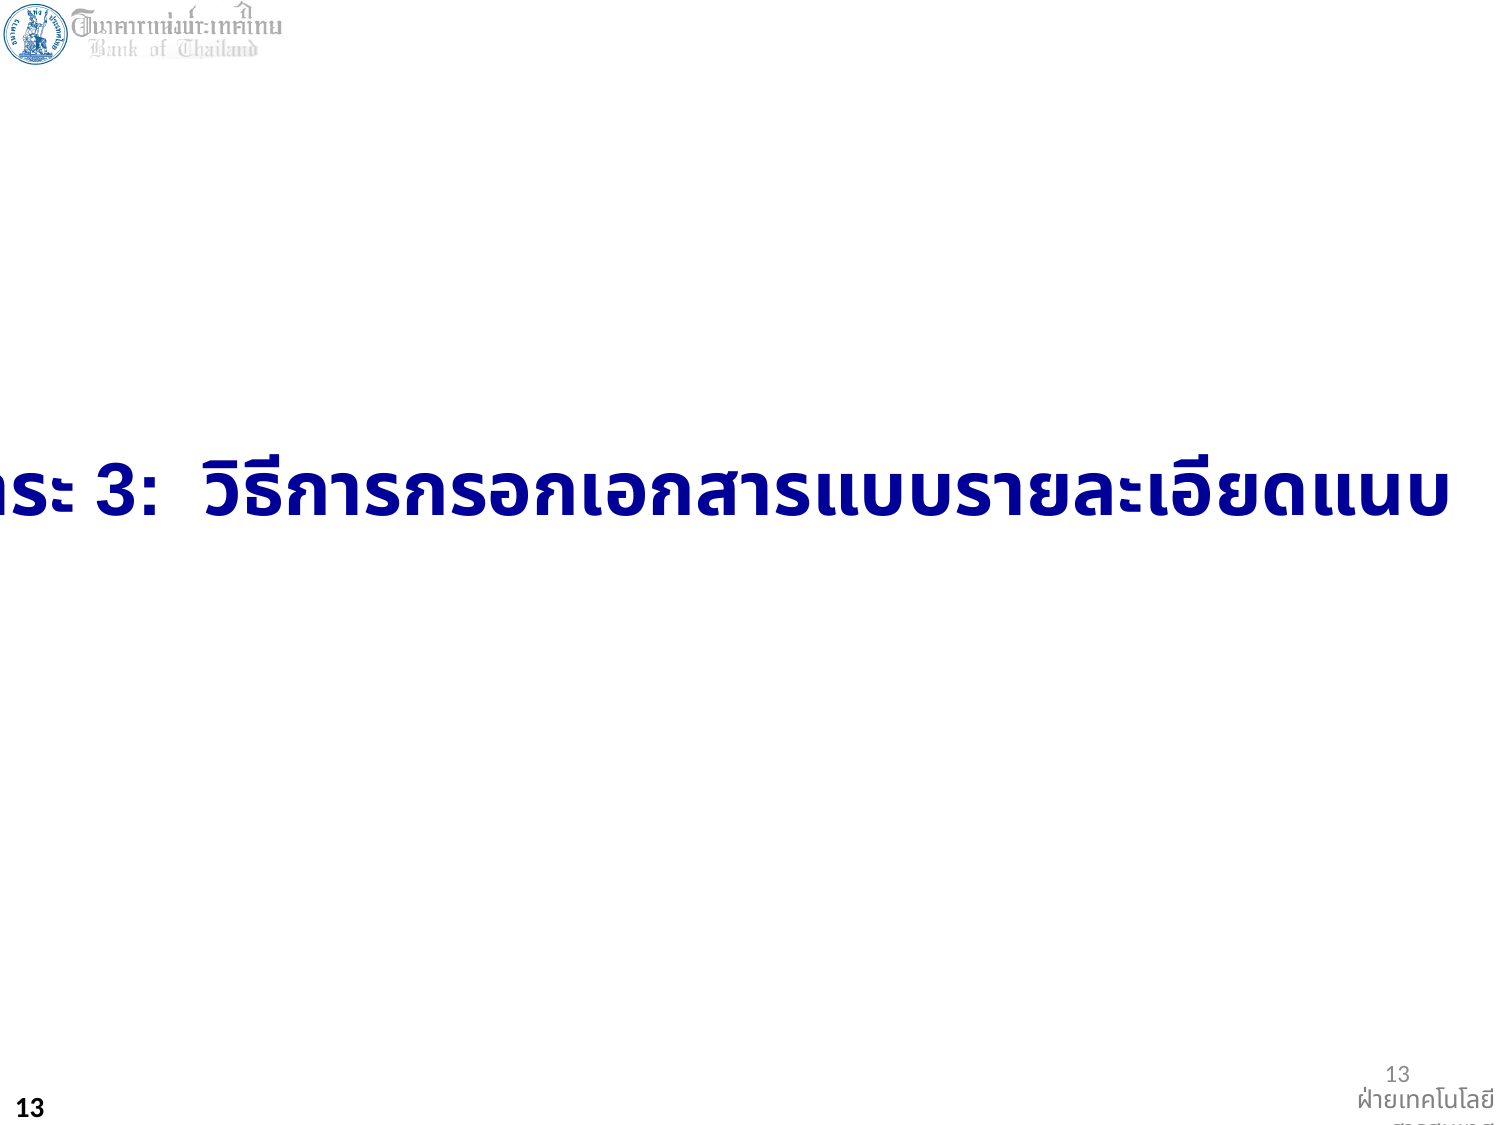

วาระ 3:  วิธีการกรอกเอกสารแบบรายละเอียดแนบ

13